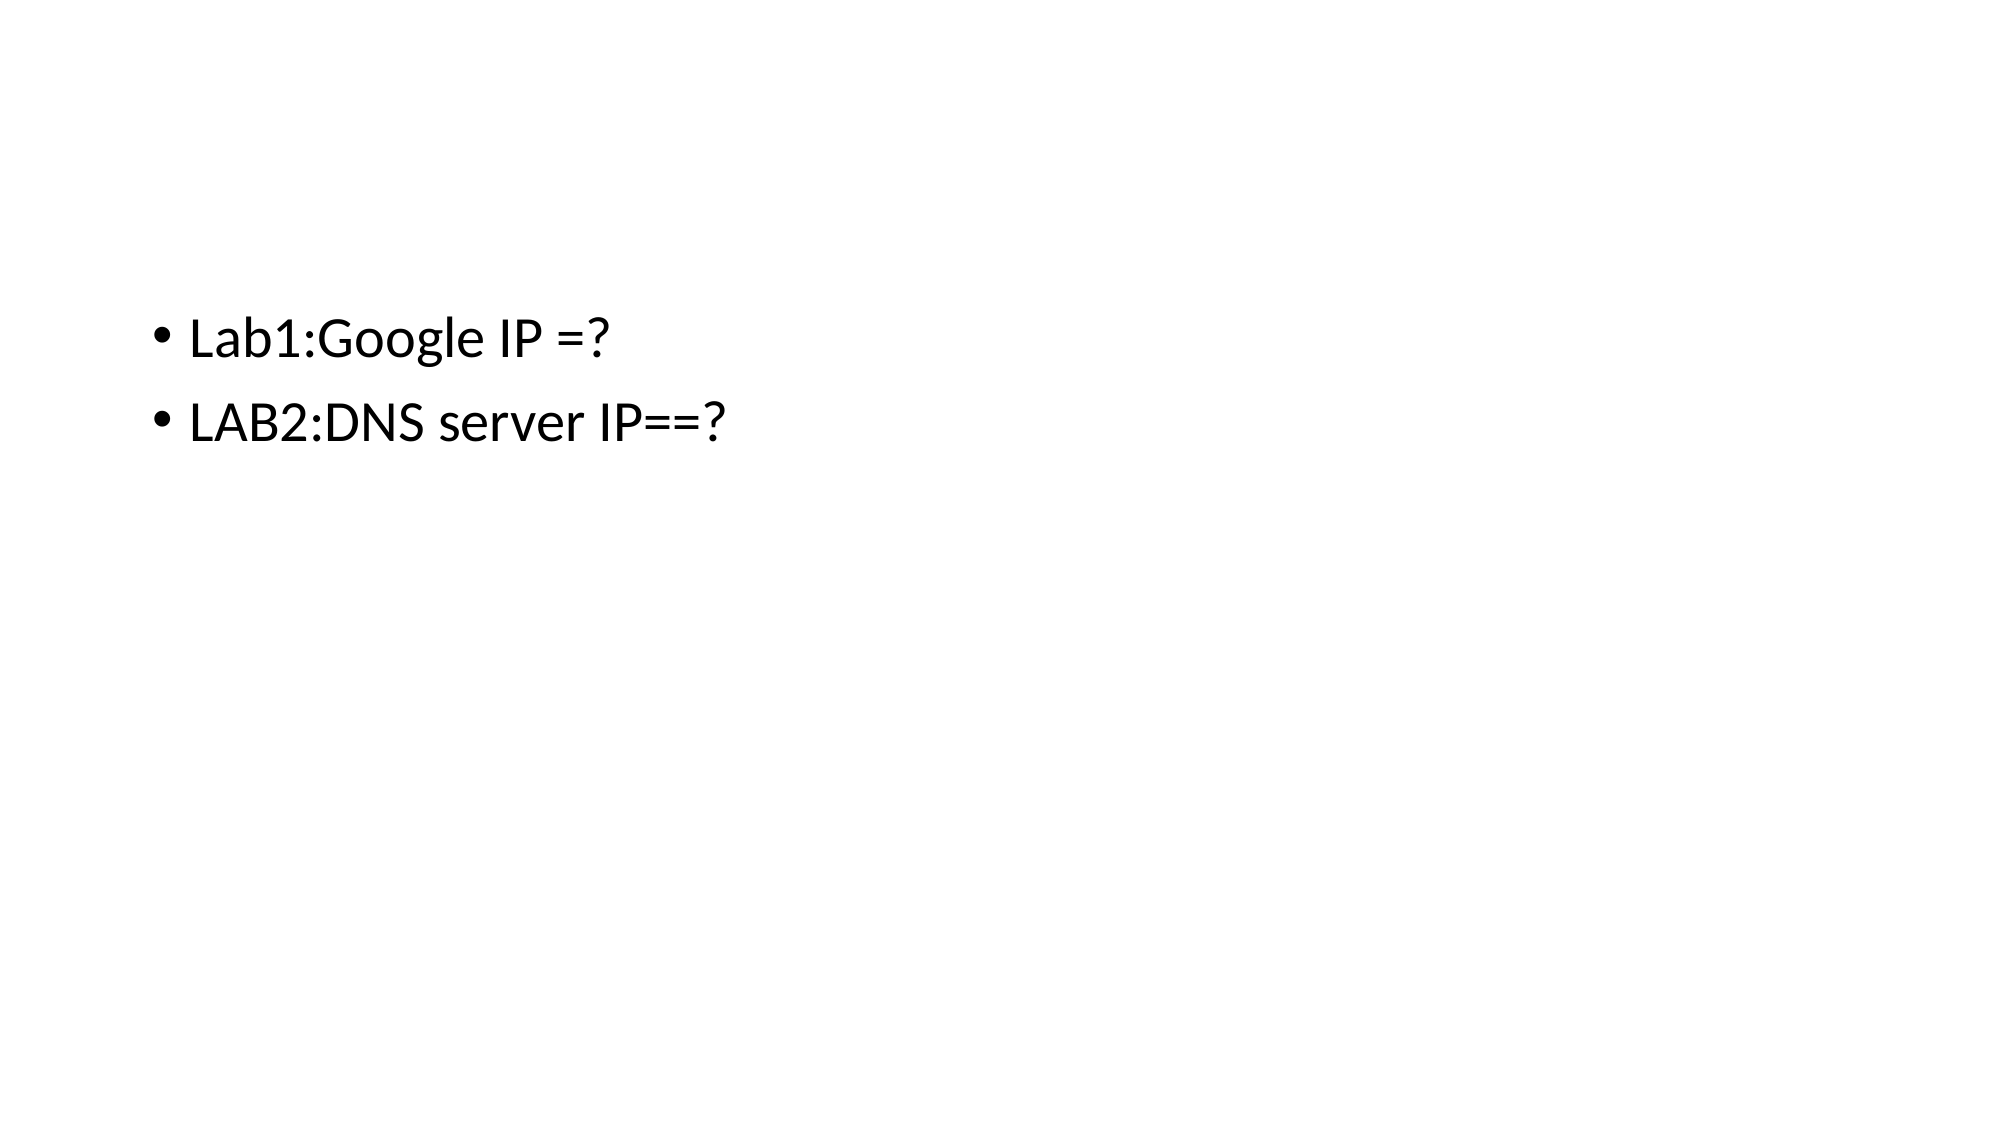

#
Lab1:Google IP =?
LAB2:DNS server IP==?